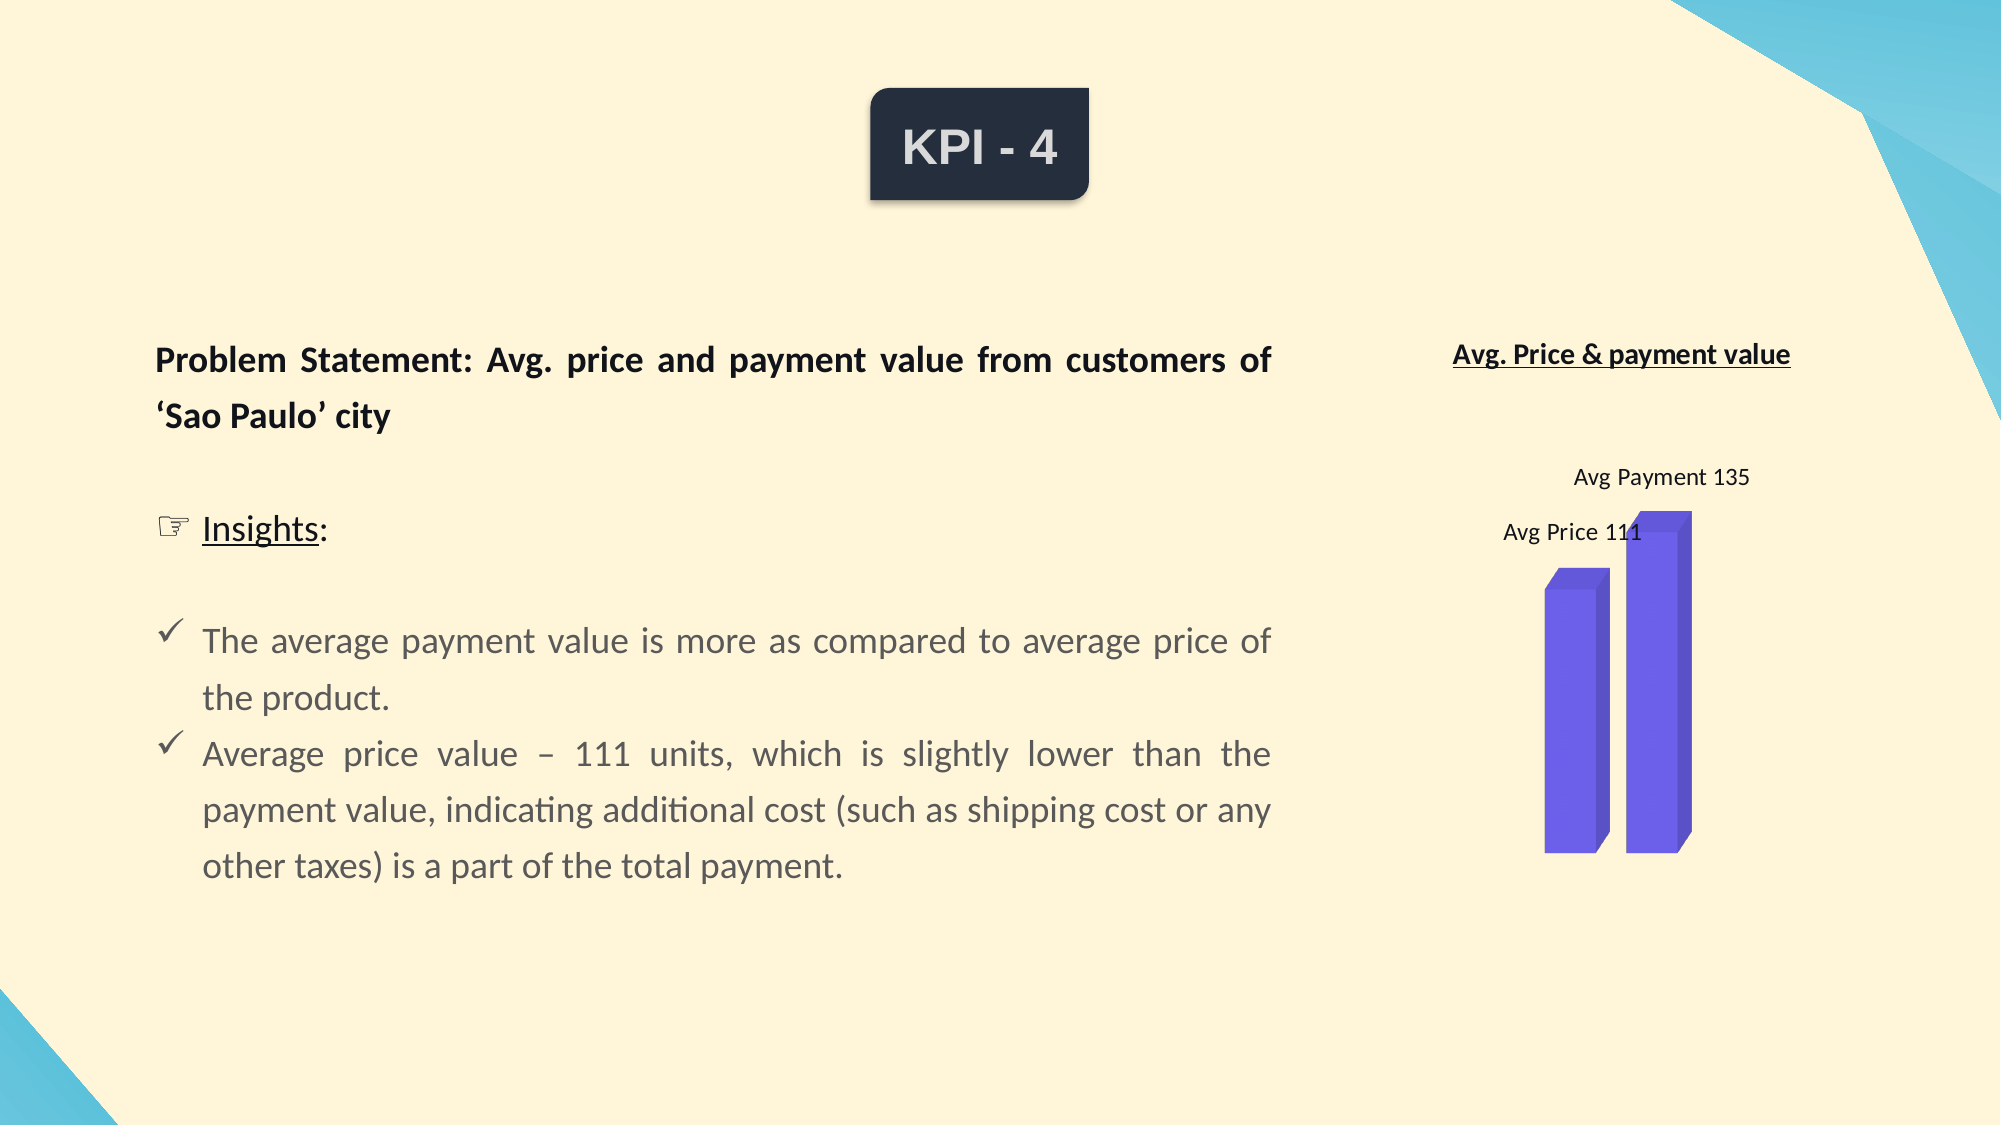

KPI - 4

[unsupported chart]

Problem Statement: Avg. price and payment value from customers of ‘Sao Paulo’ city

Insights:

The average payment value is more as compared to average price of the product.
Average price value – 111 units, which is slightly lower than the payment value, indicating additional cost (such as shipping cost or any other taxes) is a part of the total payment.